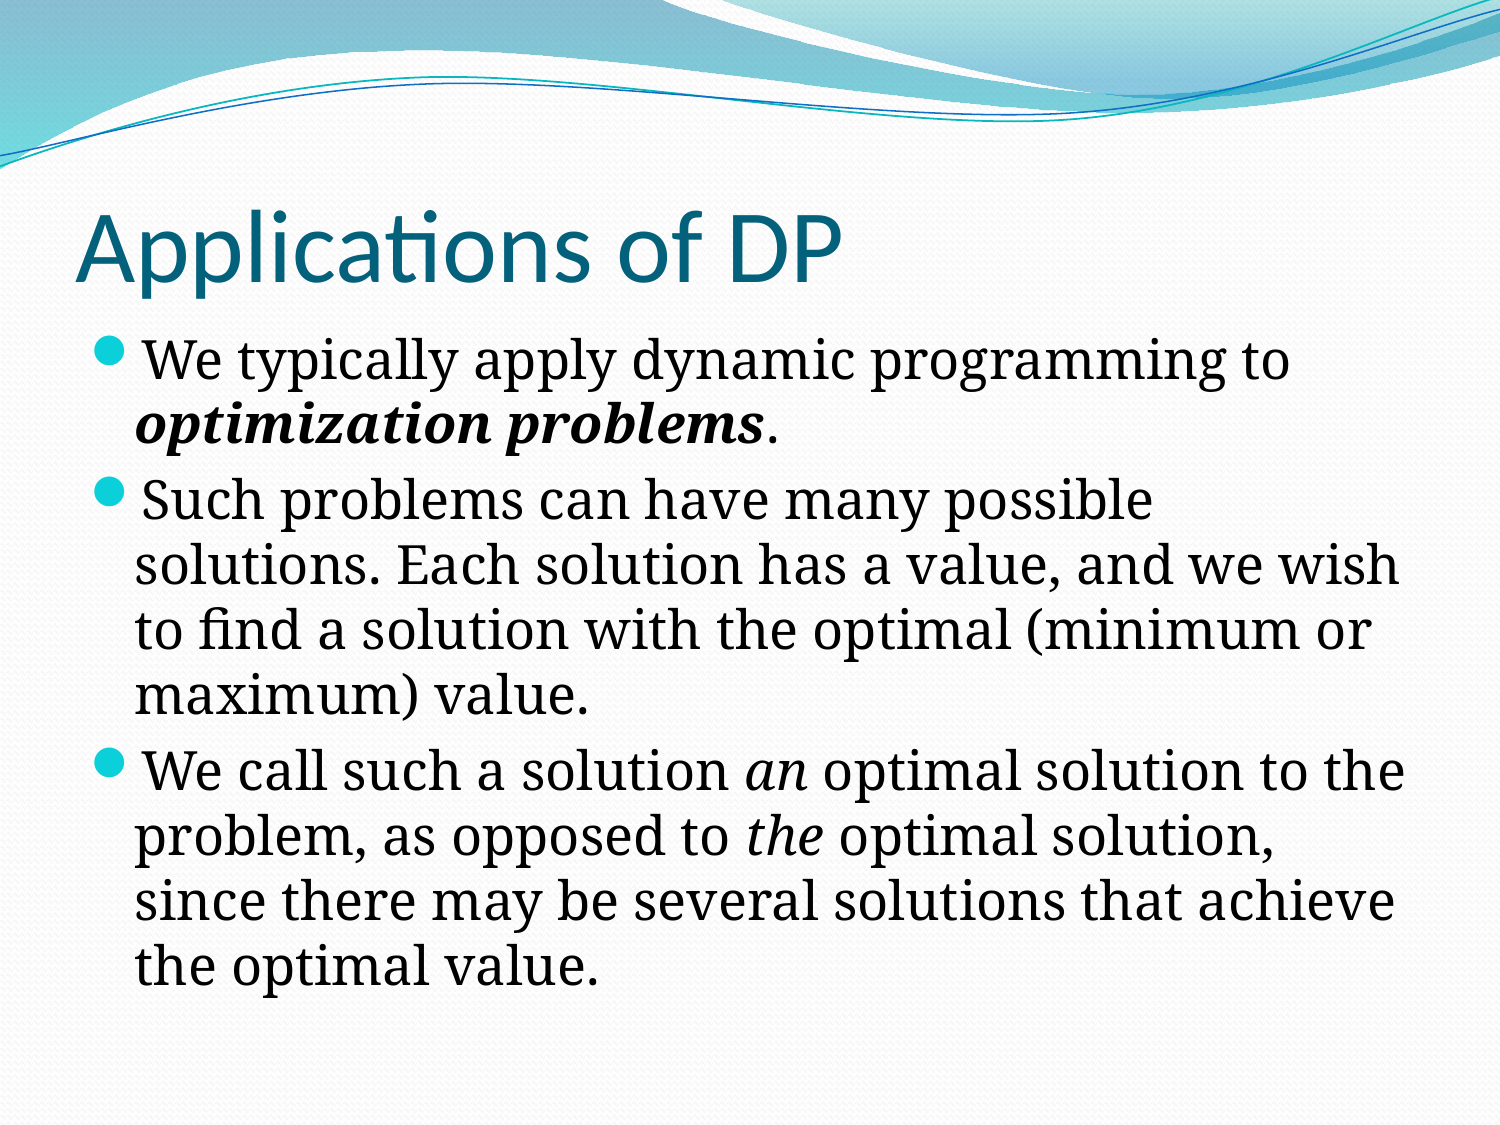

# Applications of DP
We typically apply dynamic programming to optimization problems.
Such problems can have many possible solutions. Each solution has a value, and we wish to find a solution with the optimal (minimum or maximum) value.
We call such a solution an optimal solution to the problem, as opposed to the optimal solution, since there may be several solutions that achieve the optimal value.